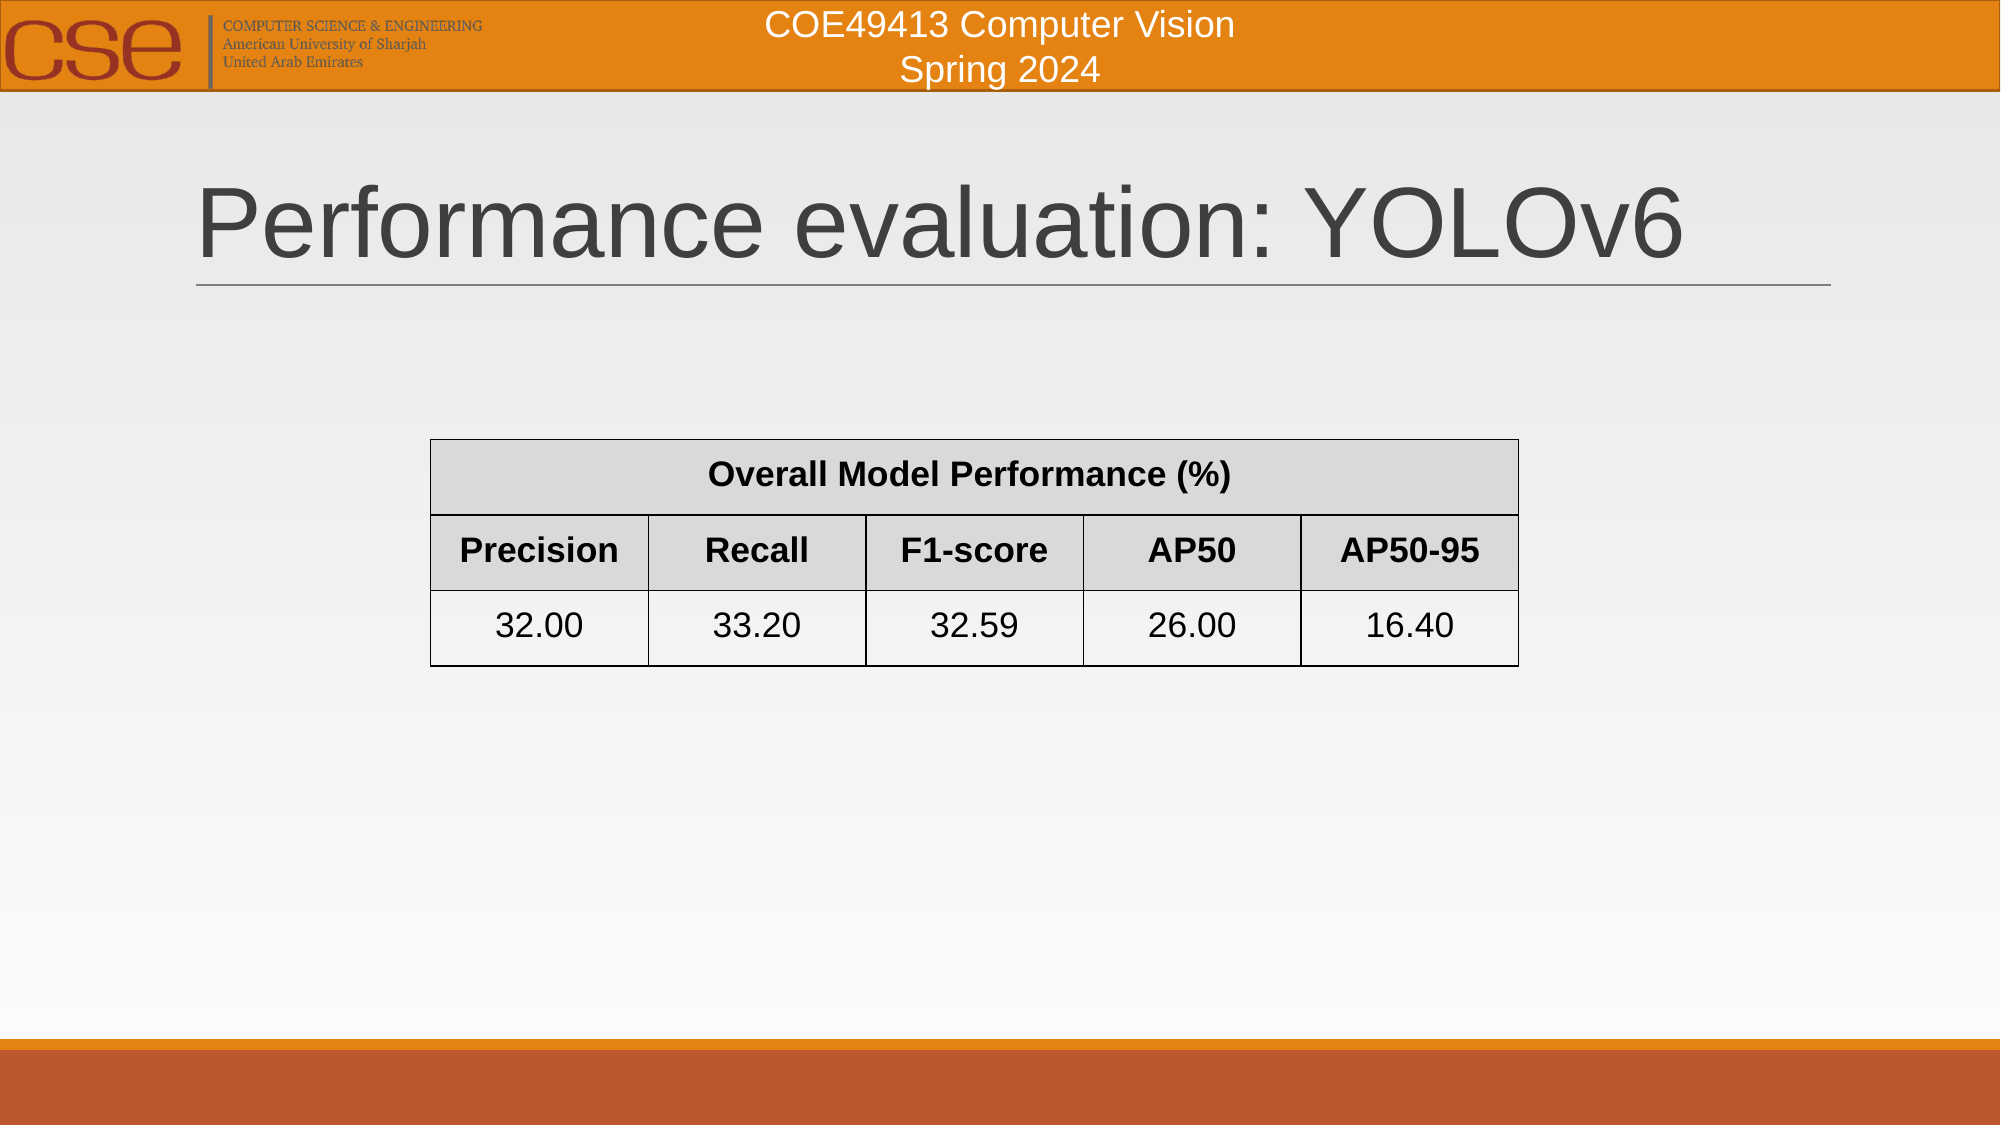

# Performance evaluation: YOLOv6
| Overall Model Performance (%) |  |  |  |  |
| --- | --- | --- | --- | --- |
| Precision | Recall | F1-score | AP50 | AP50-95 |
| 32.00 | 33.20 | 32.59 | 26.00 | 16.40 |